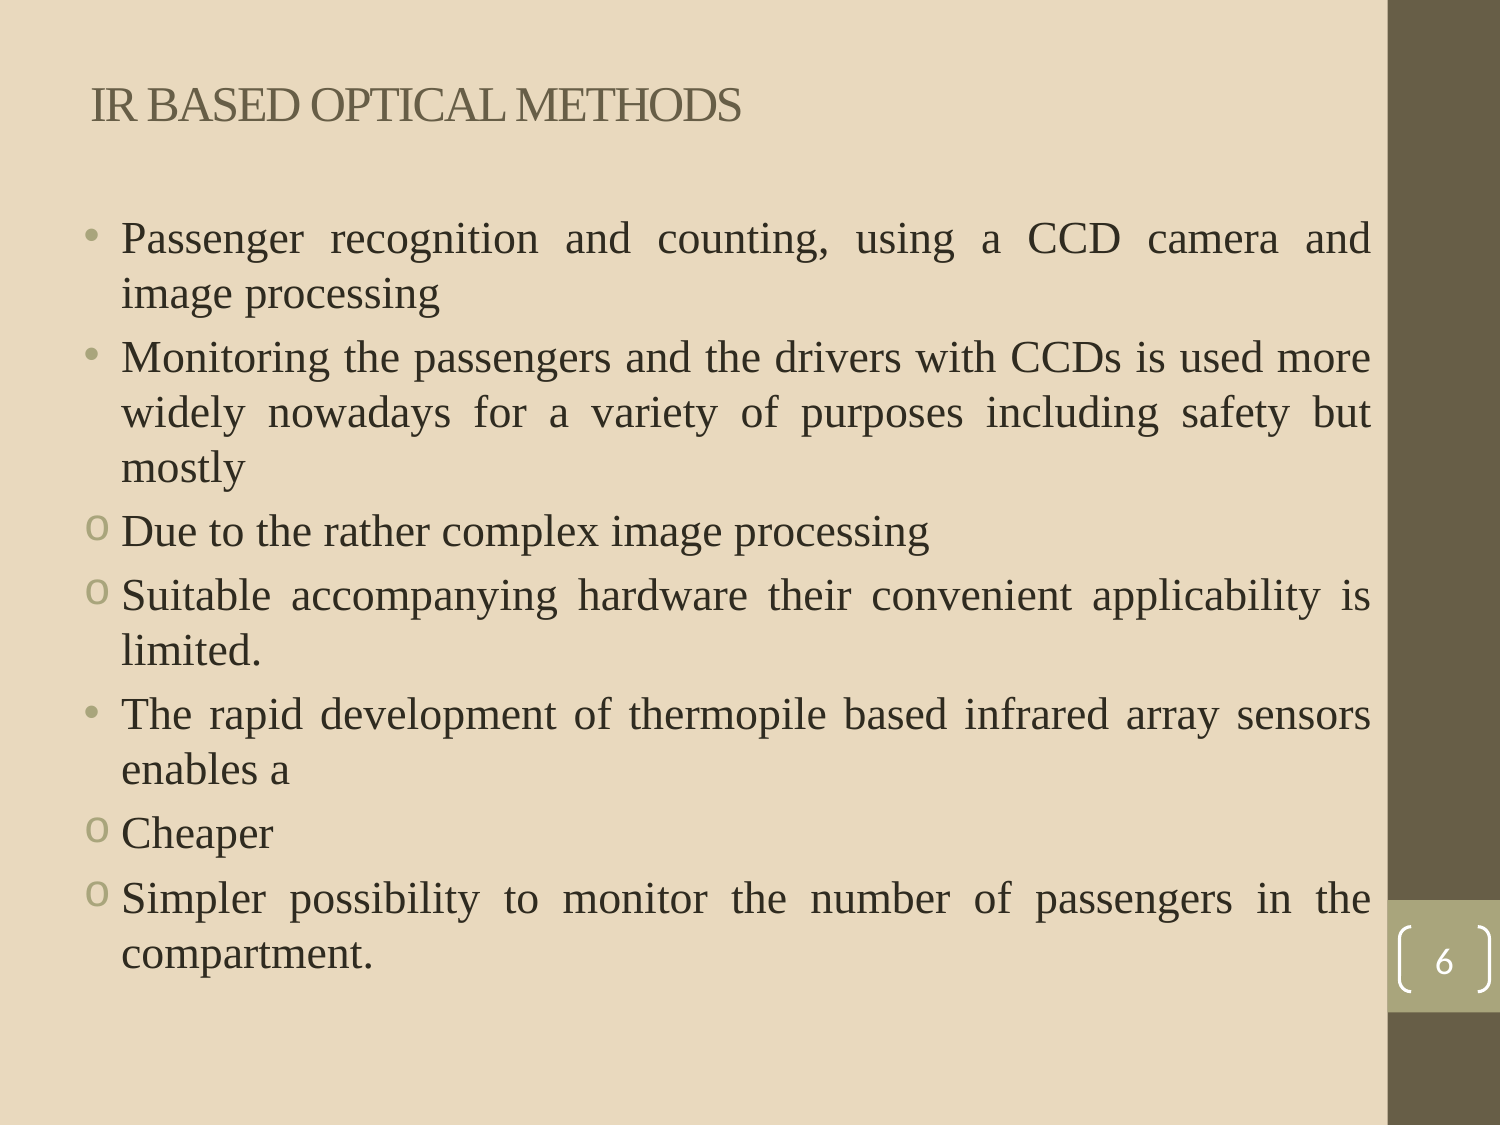

# IR BASED OPTICAL METHODS
Passenger recognition and counting, using a CCD camera and image processing
Monitoring the passengers and the drivers with CCDs is used more widely nowadays for a variety of purposes including safety but mostly
Due to the rather complex image processing
Suitable accompanying hardware their convenient applicability is limited.
The rapid development of thermopile based infrared array sensors enables a
Cheaper
Simpler possibility to monitor the number of passengers in the compartment.
6